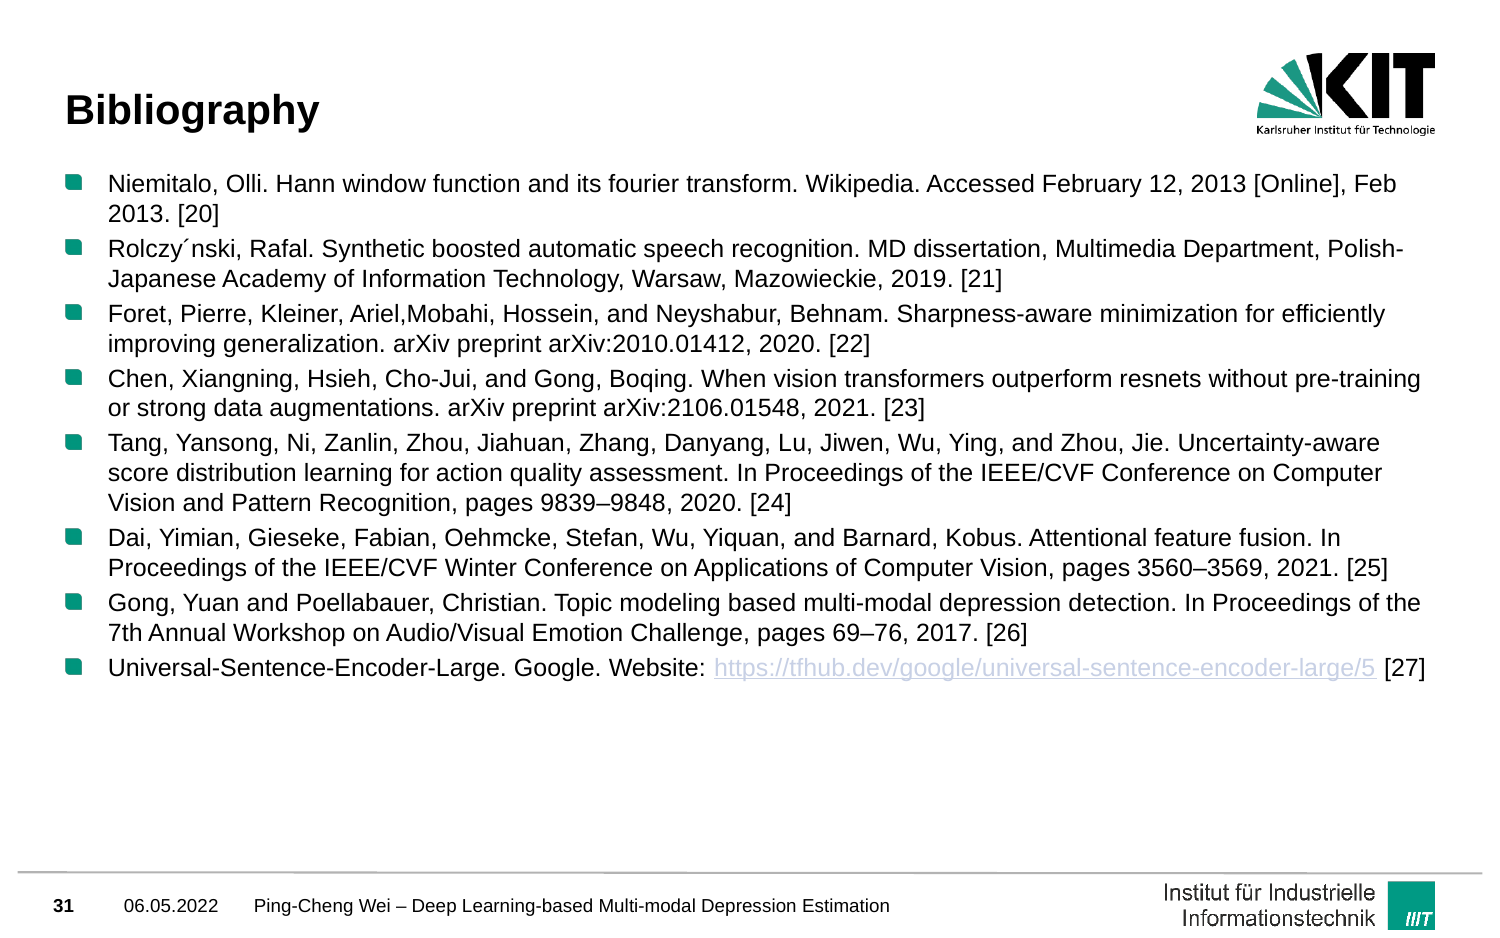

# Bibliography
Niemitalo, Olli. Hann window function and its fourier transform. Wikipedia. Accessed February 12, 2013 [Online], Feb 2013. [20]
Rolczy´nski, Rafal. Synthetic boosted automatic speech recognition. MD dissertation, Multimedia Department, Polish-Japanese Academy of Information Technology, Warsaw, Mazowieckie, 2019. [21]
Foret, Pierre, Kleiner, Ariel,Mobahi, Hossein, and Neyshabur, Behnam. Sharpness-aware minimization for efficiently improving generalization. arXiv preprint arXiv:2010.01412, 2020. [22]
Chen, Xiangning, Hsieh, Cho-Jui, and Gong, Boqing. When vision transformers outperform resnets without pre-training or strong data augmentations. arXiv preprint arXiv:2106.01548, 2021. [23]
Tang, Yansong, Ni, Zanlin, Zhou, Jiahuan, Zhang, Danyang, Lu, Jiwen, Wu, Ying, and Zhou, Jie. Uncertainty-aware score distribution learning for action quality assessment. In Proceedings of the IEEE/CVF Conference on Computer Vision and Pattern Recognition, pages 9839–9848, 2020. [24]
Dai, Yimian, Gieseke, Fabian, Oehmcke, Stefan, Wu, Yiquan, and Barnard, Kobus. Attentional feature fusion. In Proceedings of the IEEE/CVF Winter Conference on Applications of Computer Vision, pages 3560–3569, 2021. [25]
Gong, Yuan and Poellabauer, Christian. Topic modeling based multi-modal depression detection. In Proceedings of the 7th Annual Workshop on Audio/Visual Emotion Challenge, pages 69–76, 2017. [26]
Universal-Sentence-Encoder-Large. Google. Website: https://tfhub.dev/google/universal-sentence-encoder-large/5 [27]